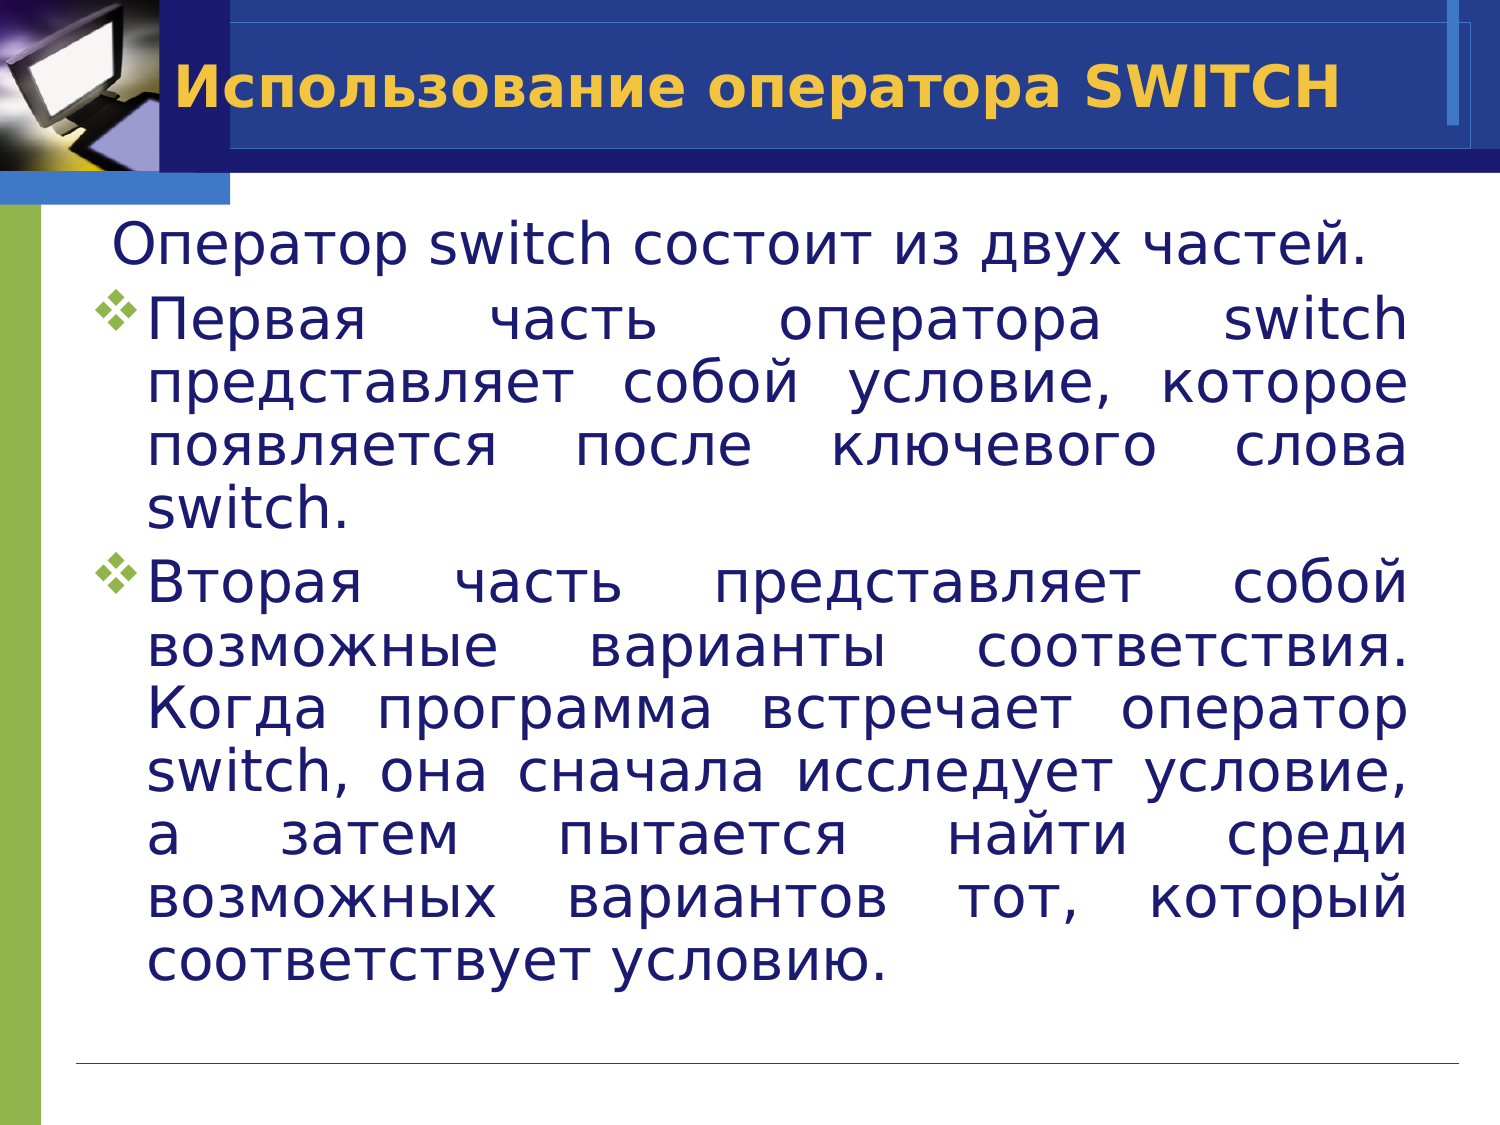

# Использование оператора SWITCH
Оператор switch состоит из двух частей.
Первая часть оператора switch представляет собой условие, которое появляется после ключевого слова switch.
Вторая часть представляет собой возможные варианты соответствия. Когда программа встречает оператор switch, она сначала исследует условие, а затем пытается найти среди возможных вариантов тот, который соответствует условию.